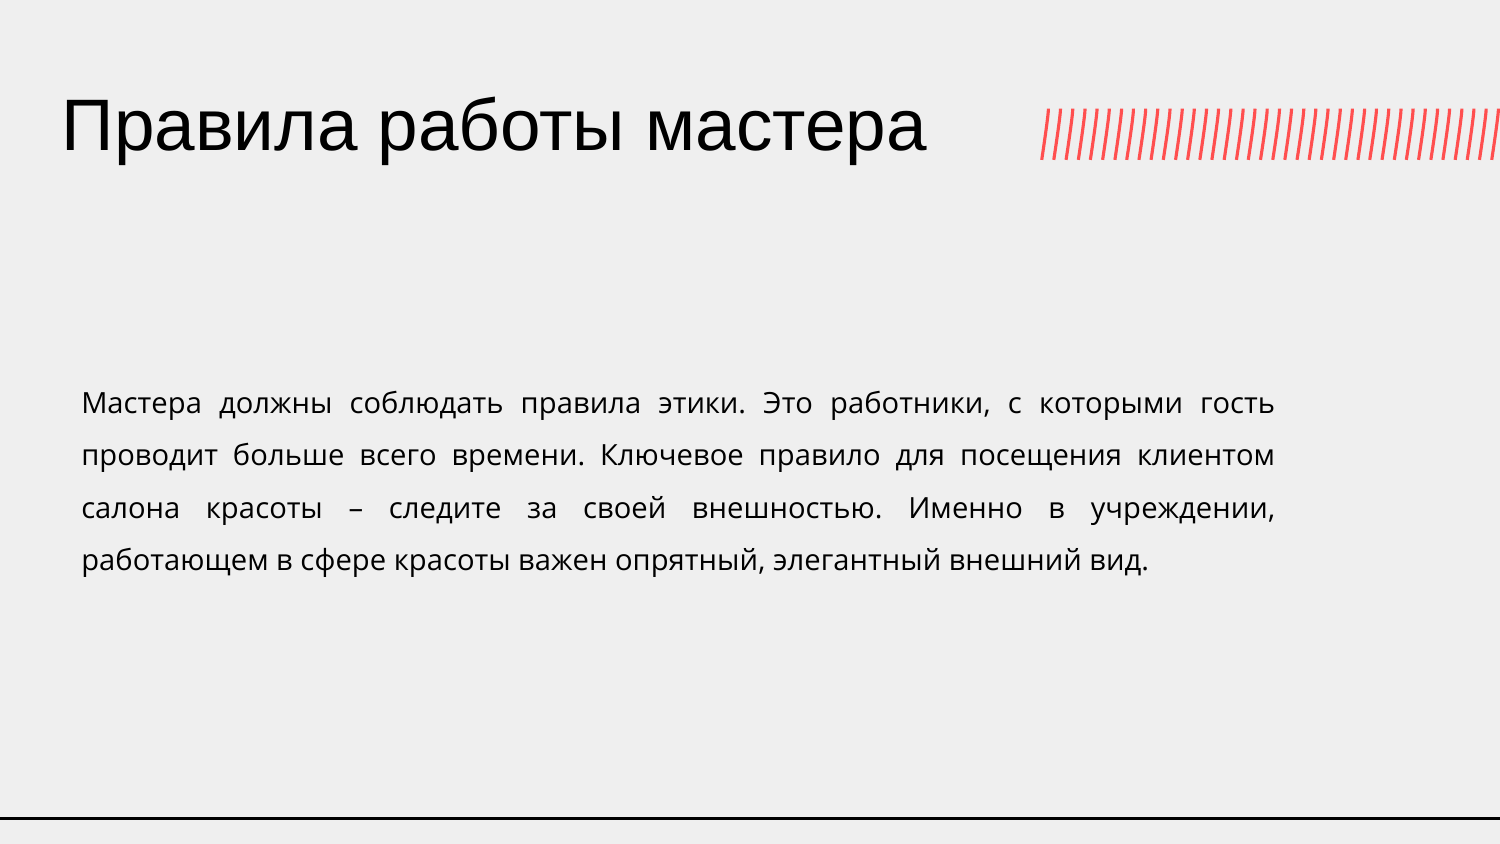

# Правила работы мастера

Мастера должны соблюдать правила этики. Это работники, с которыми гость проводит больше всего времени. Ключевое правило для посещения клиентом салона красоты – следите за своей внешностью. Именно в учреждении, работающем в сфере красоты важен опрятный, элегантный внешний вид.